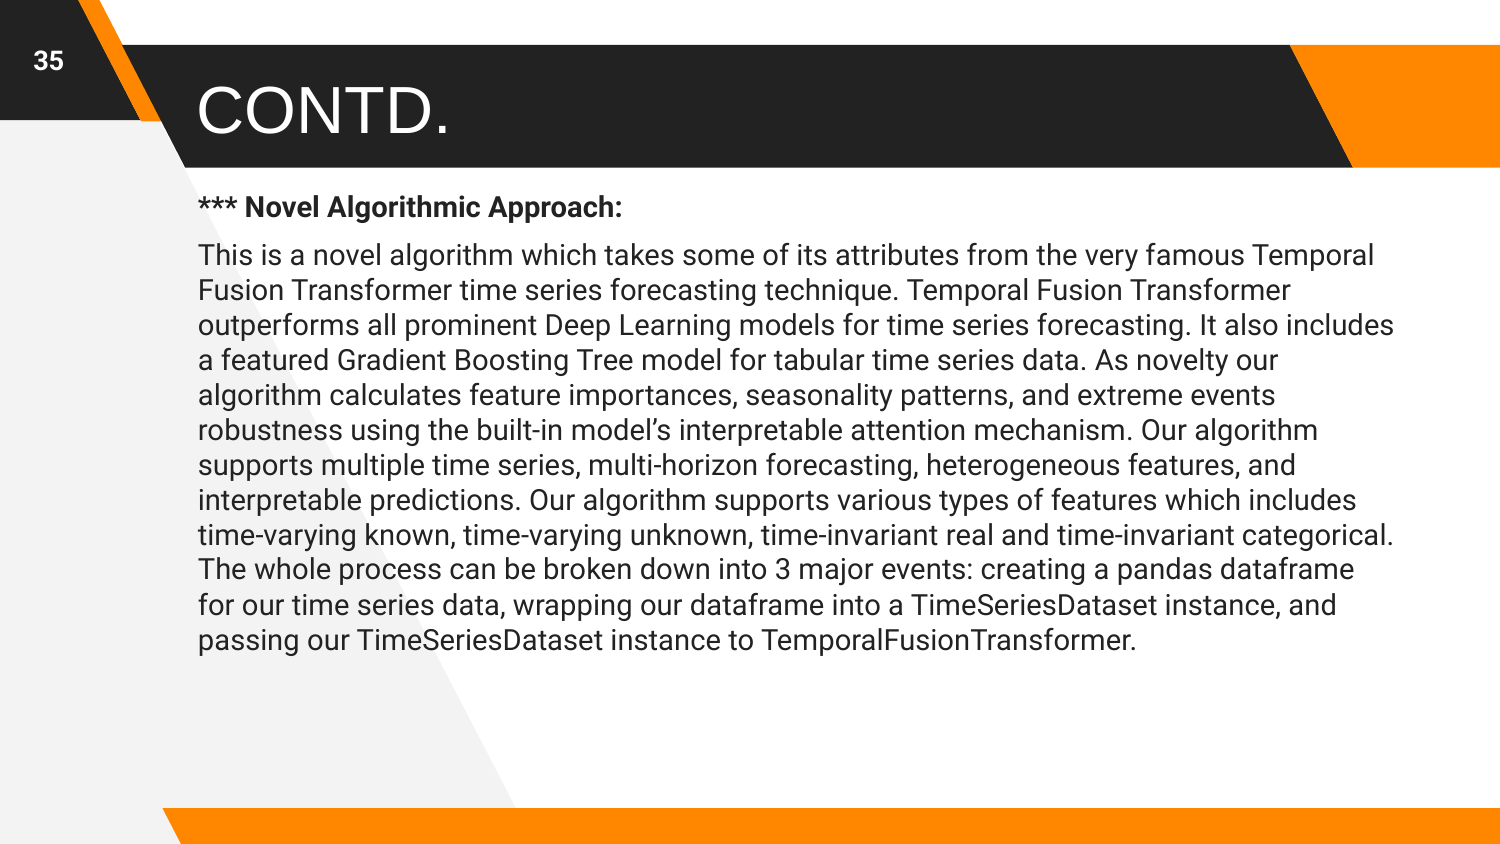

35
# CONTD.
*** Novel Algorithmic Approach:
This is a novel algorithm which takes some of its attributes from the very famous Temporal Fusion Transformer time series forecasting technique. Temporal Fusion Transformer outperforms all prominent Deep Learning models for time series forecasting. It also includes a featured Gradient Boosting Tree model for tabular time series data. As novelty our algorithm calculates feature importances, seasonality patterns, and extreme events robustness using the built-in model’s interpretable attention mechanism. Our algorithm supports multiple time series, multi-horizon forecasting, heterogeneous features, and interpretable predictions. Our algorithm supports various types of features which includes time-varying known, time-varying unknown, time-invariant real and time-invariant categorical. The whole process can be broken down into 3 major events: creating a pandas dataframe for our time series data, wrapping our dataframe into a TimeSeriesDataset instance, and passing our TimeSeriesDataset instance to TemporalFusionTransformer.